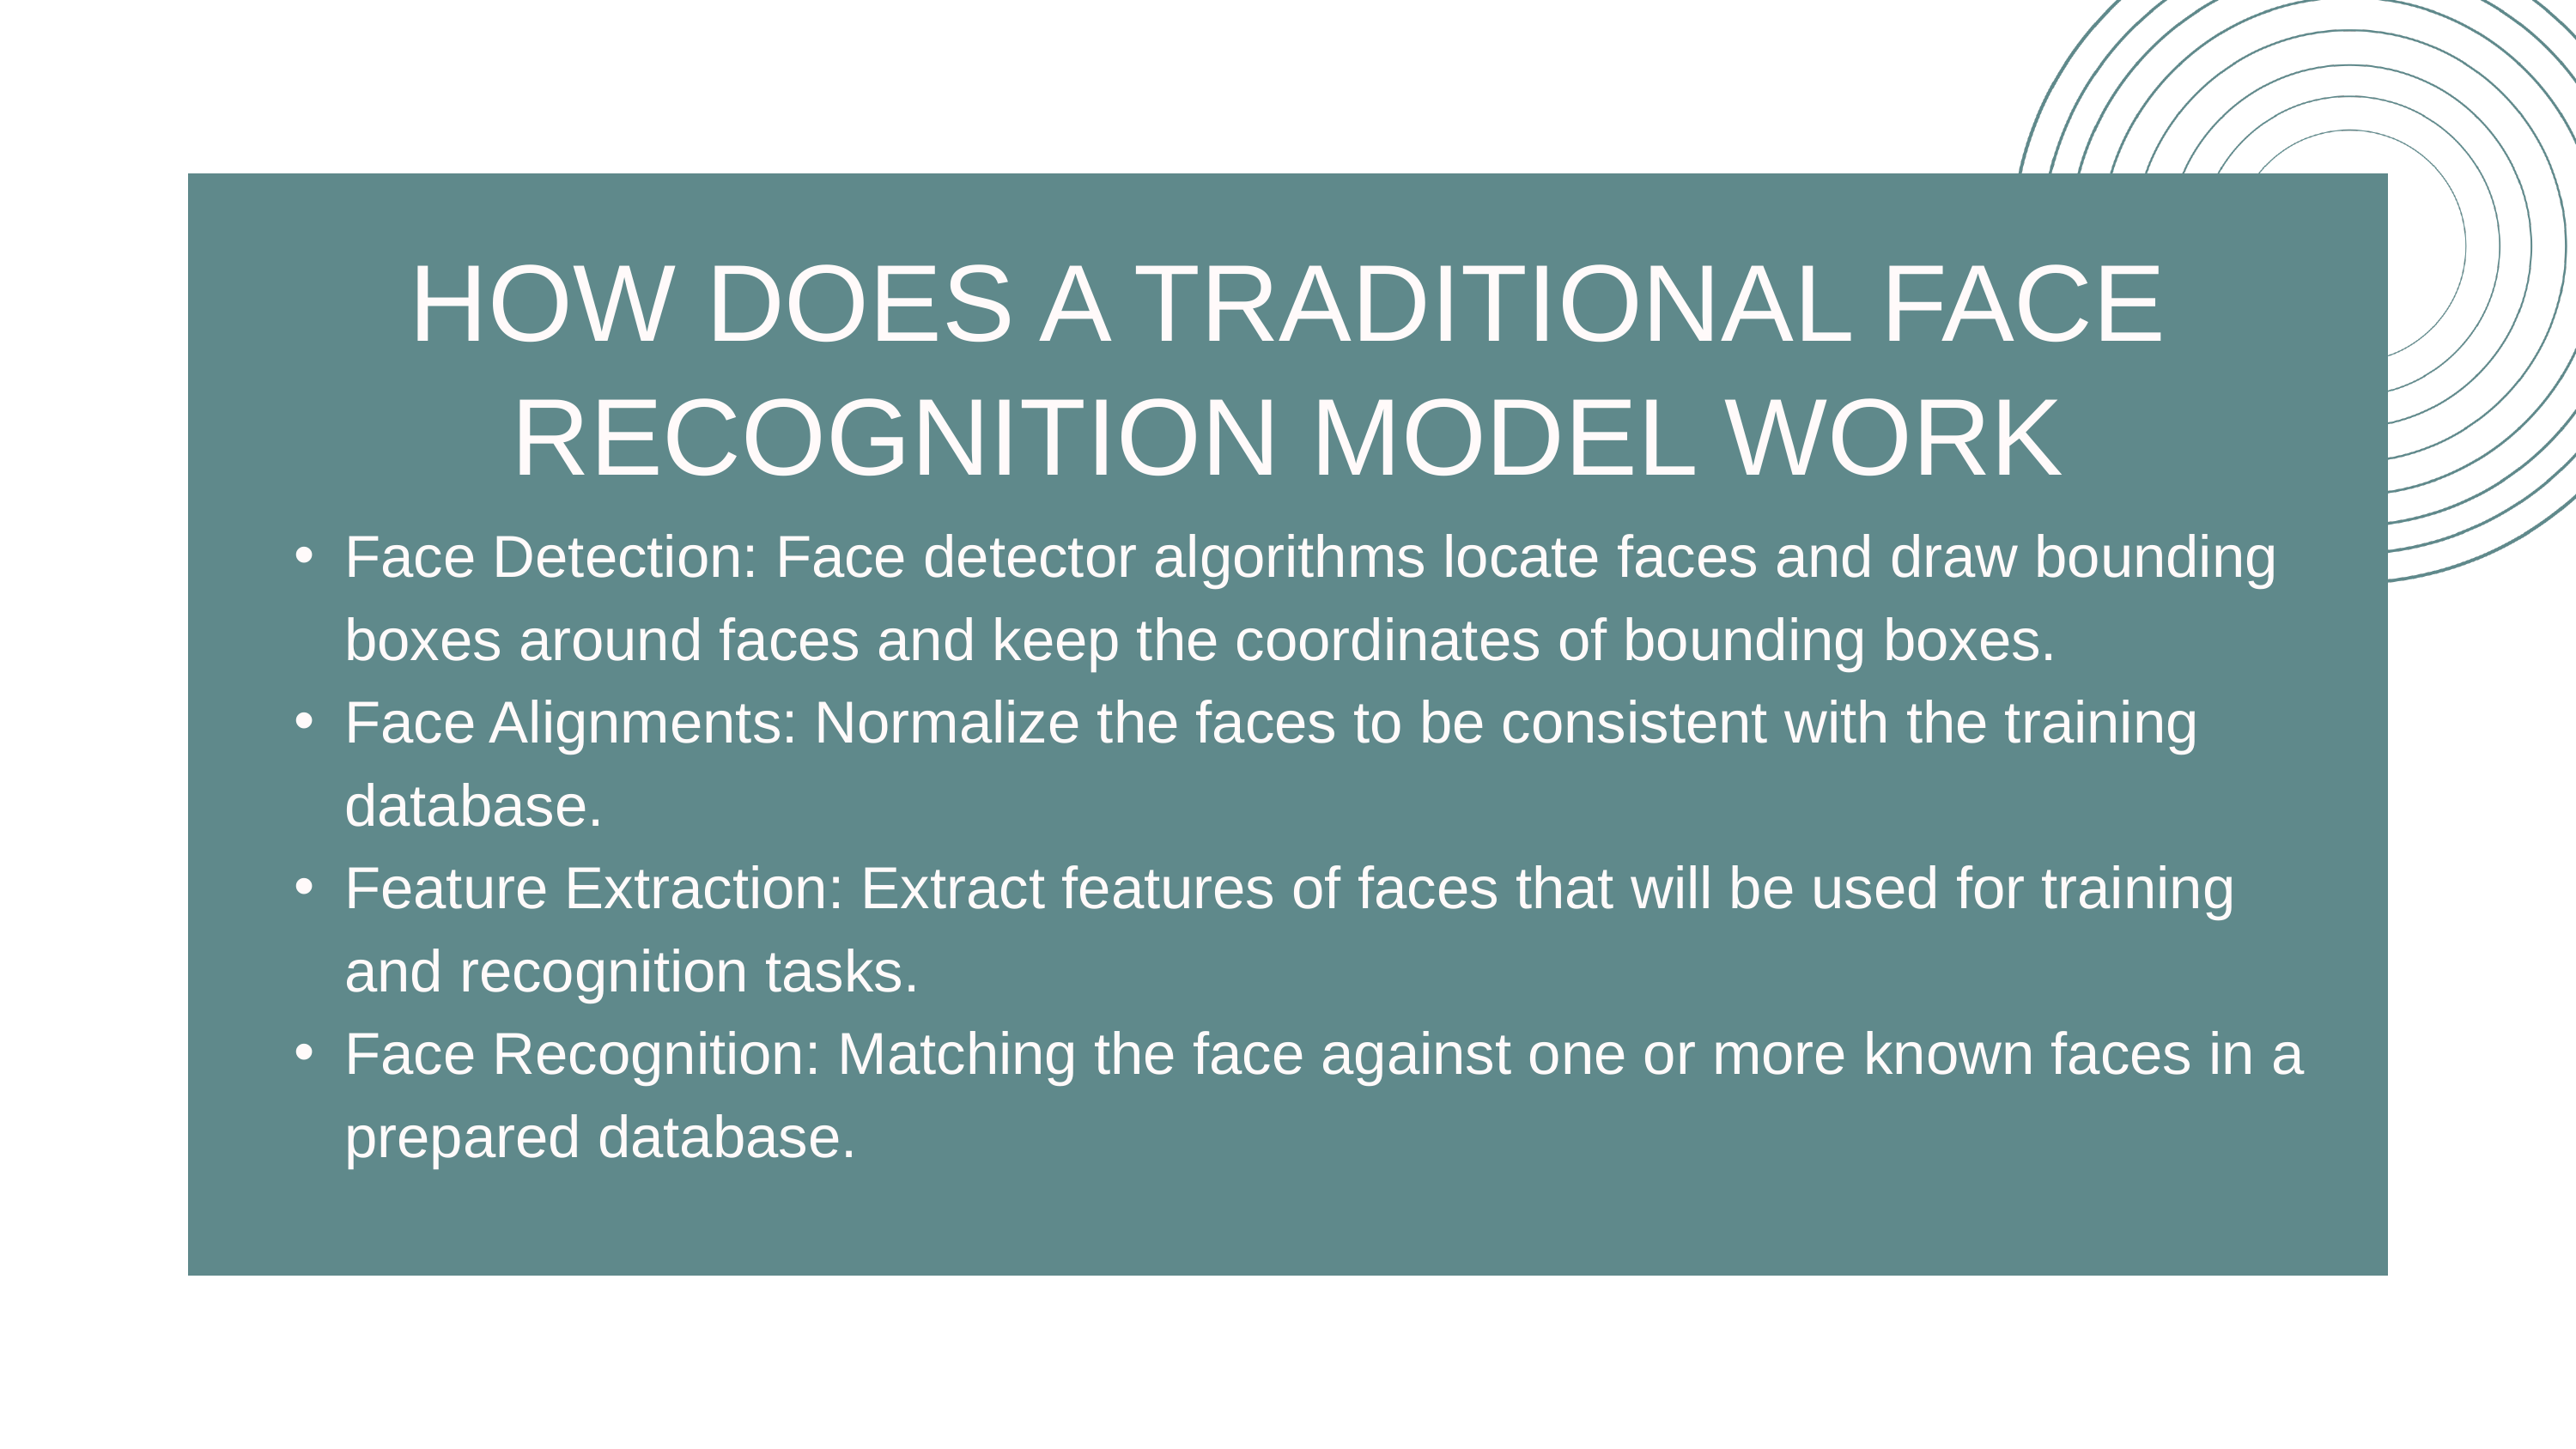

HOW DOES A TRADITIONAL FACE RECOGNITION MODEL WORK

Face Detection: Face detector algorithms locate faces and draw bounding boxes around faces and keep the coordinates of bounding boxes.
Face Alignments: Normalize the faces to be consistent with the training database.
Feature Extraction: Extract features of faces that will be used for training and recognition tasks.
Face Recognition: Matching the face against one or more known faces in a prepared database.